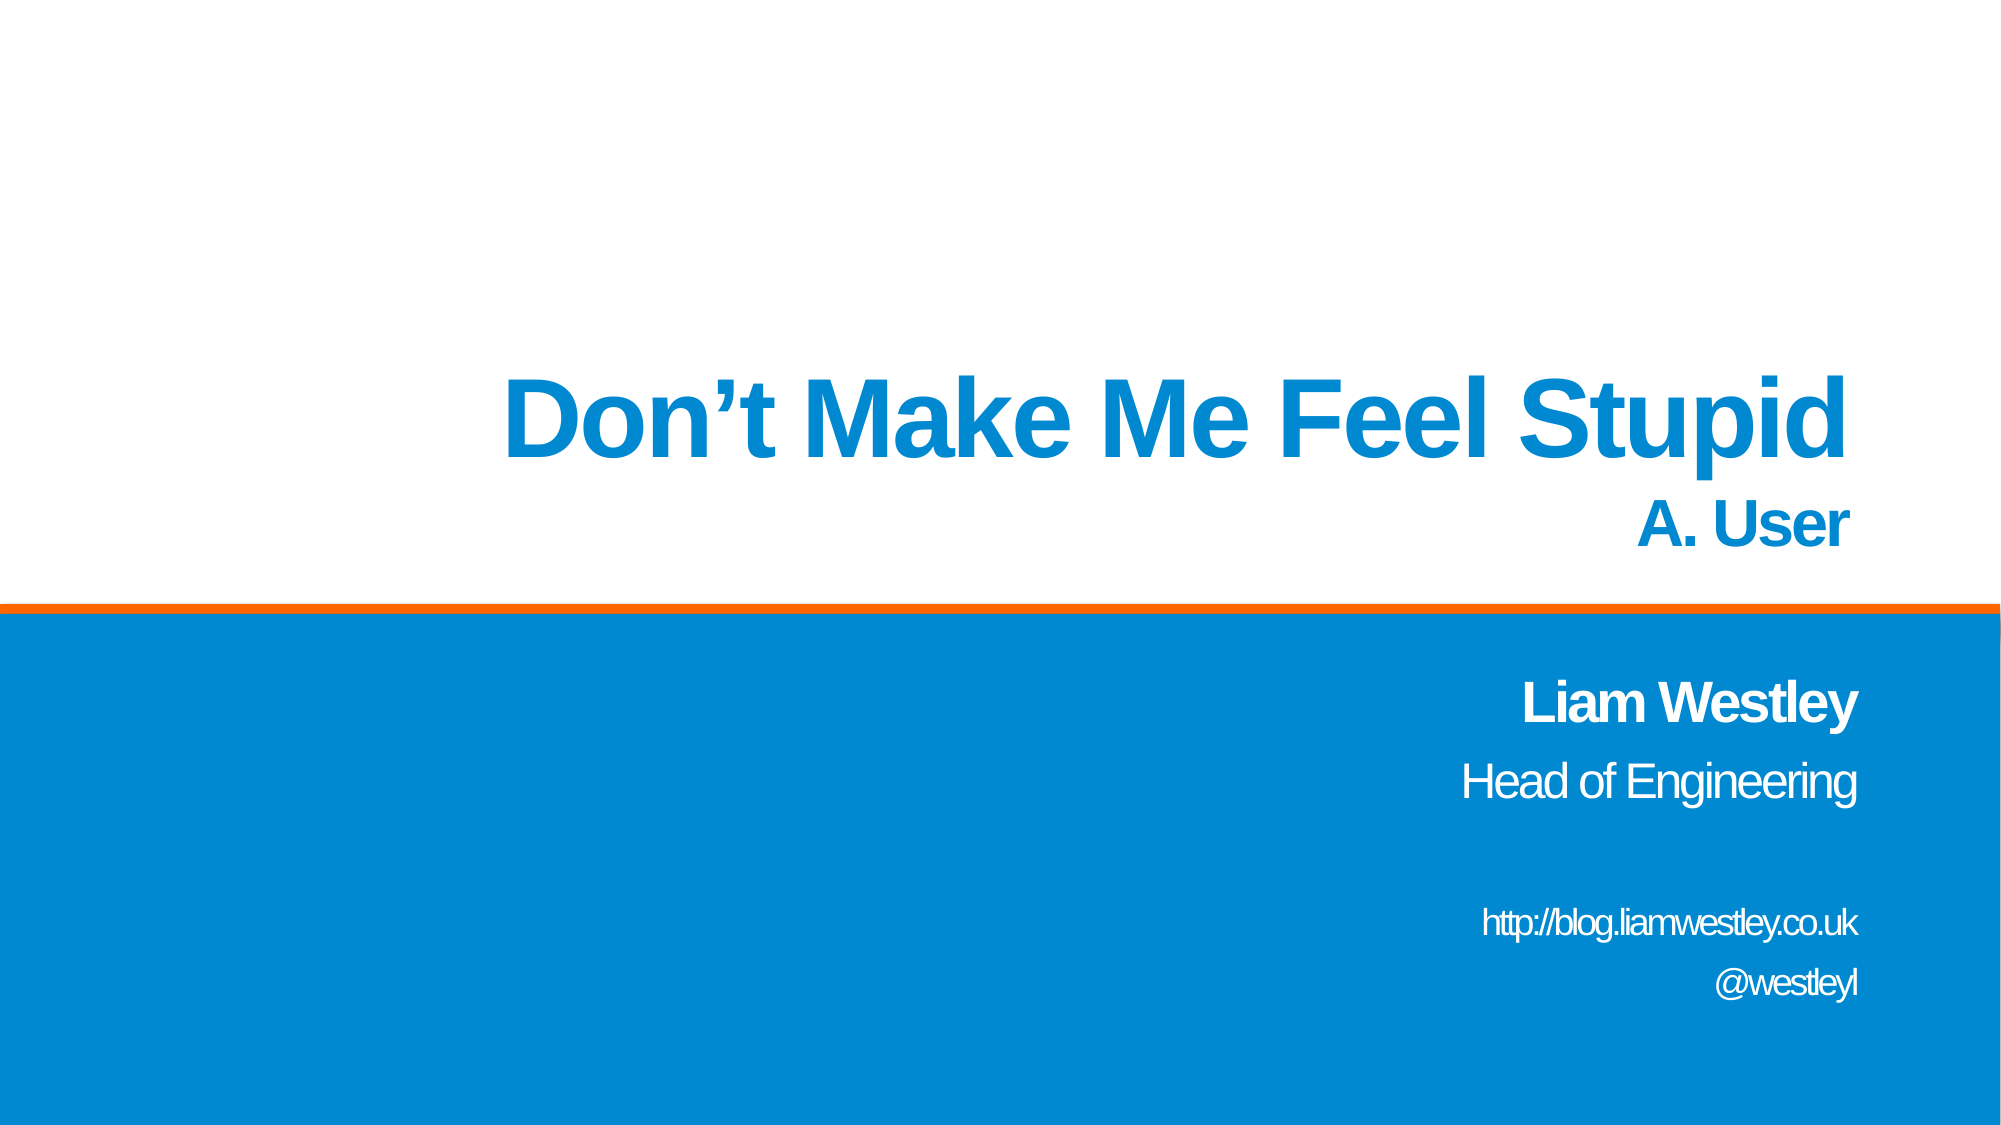

# Don’t Make Me Feel Stupid A. User
Liam Westley
Head of Engineering

http://blog.liamwestley.co.uk
@westleyl